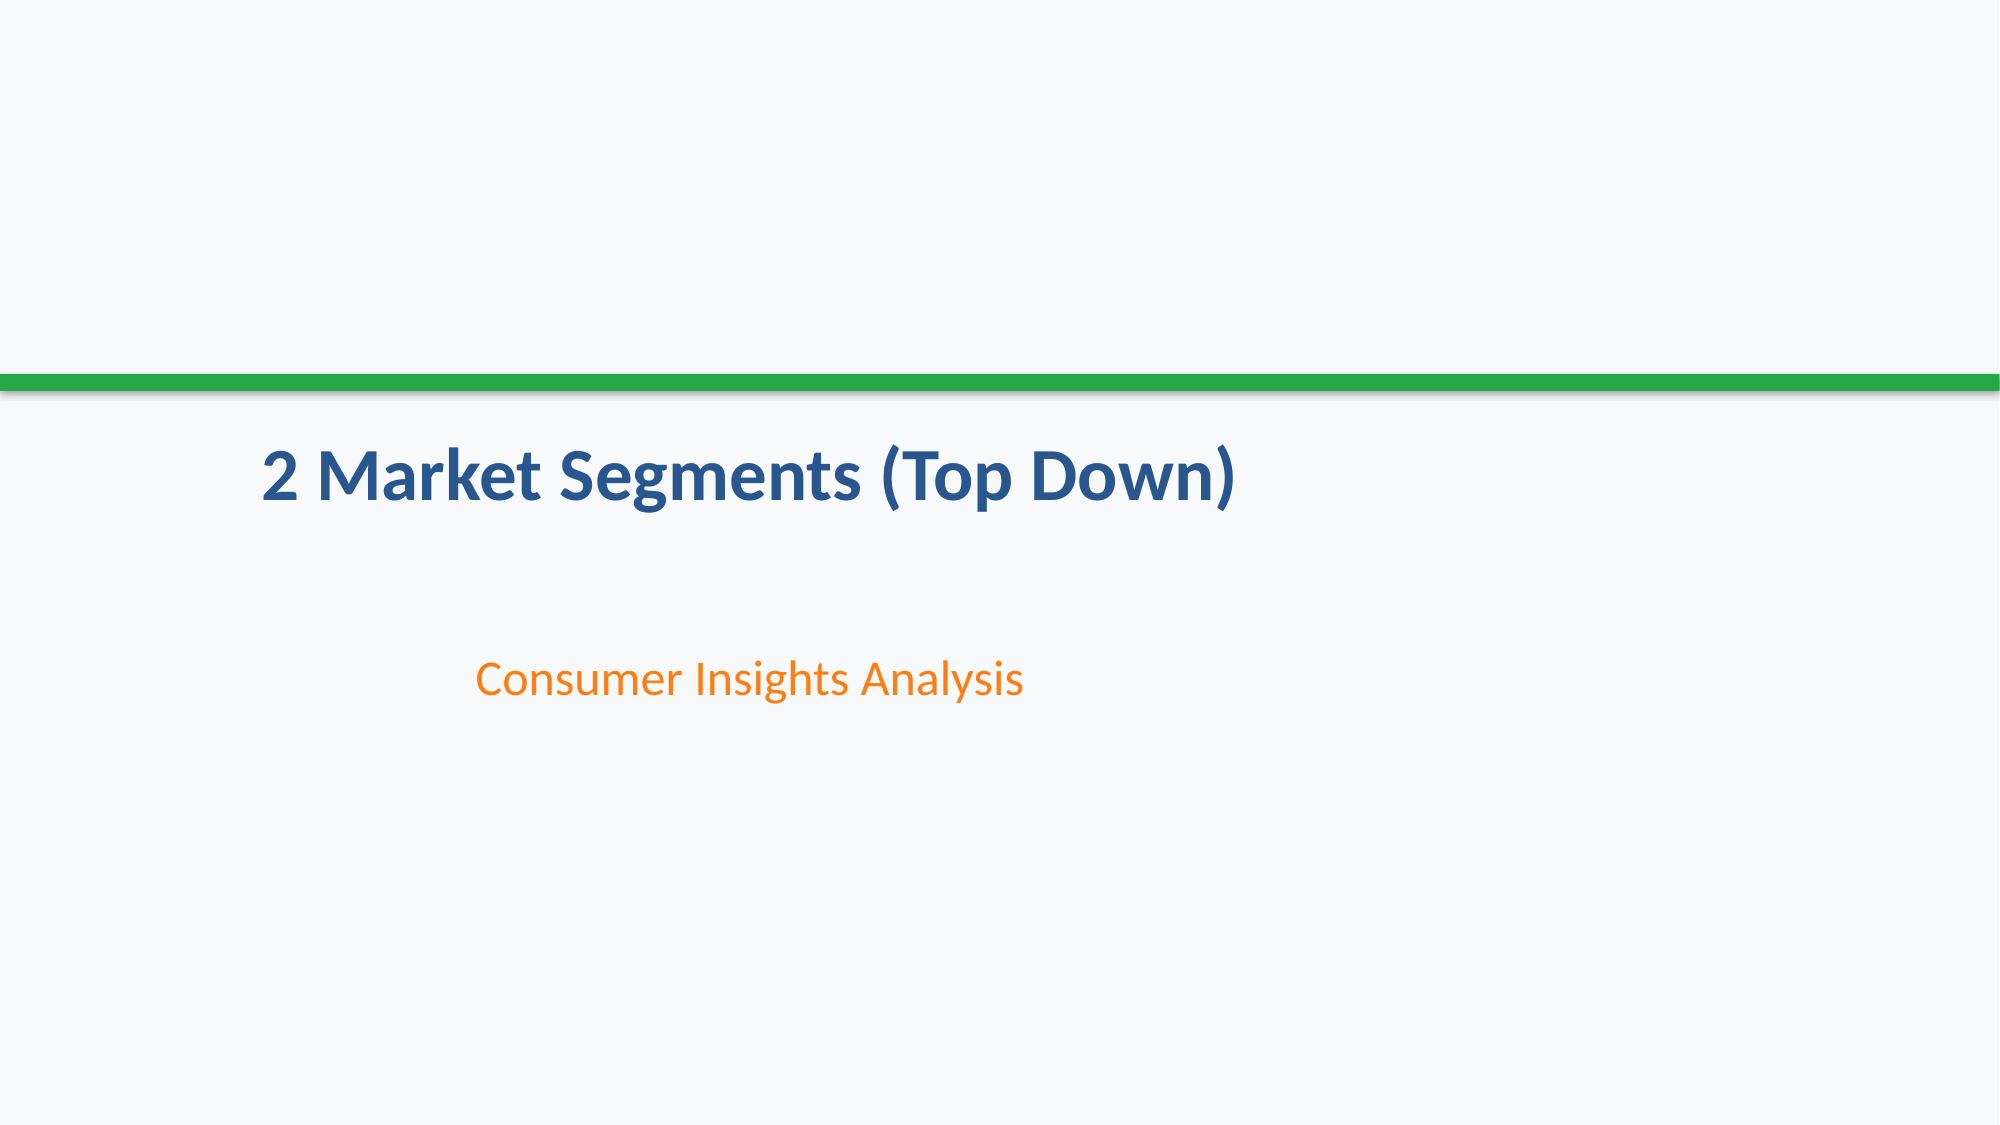

# 2 Market Segments (Top Down)

Consumer Insights Analysis